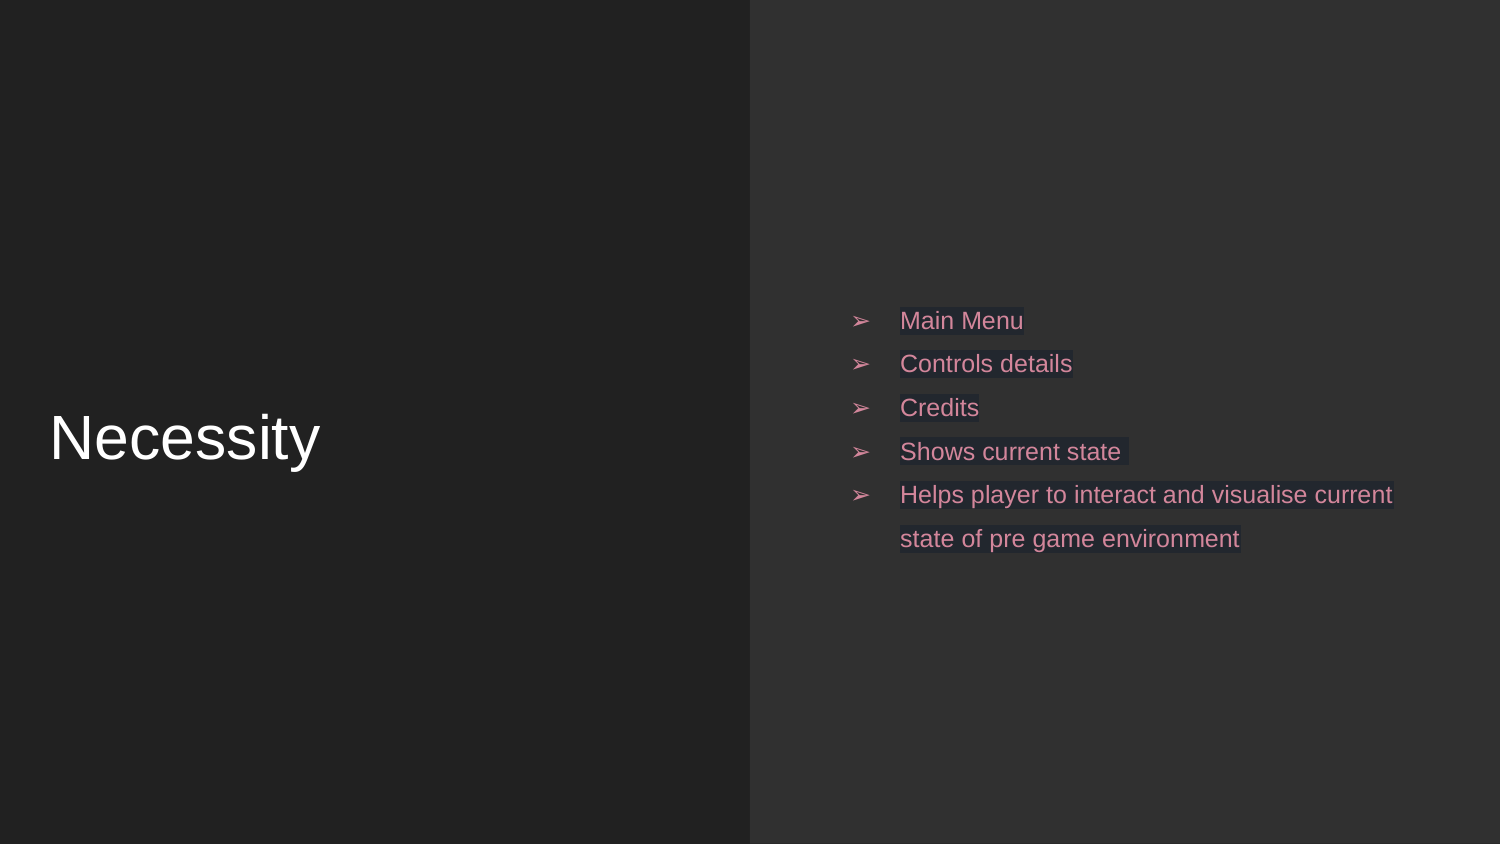

Main Menu
Controls details
Credits
Shows current state
Helps player to interact and visualise current state of pre game environment
Necessity